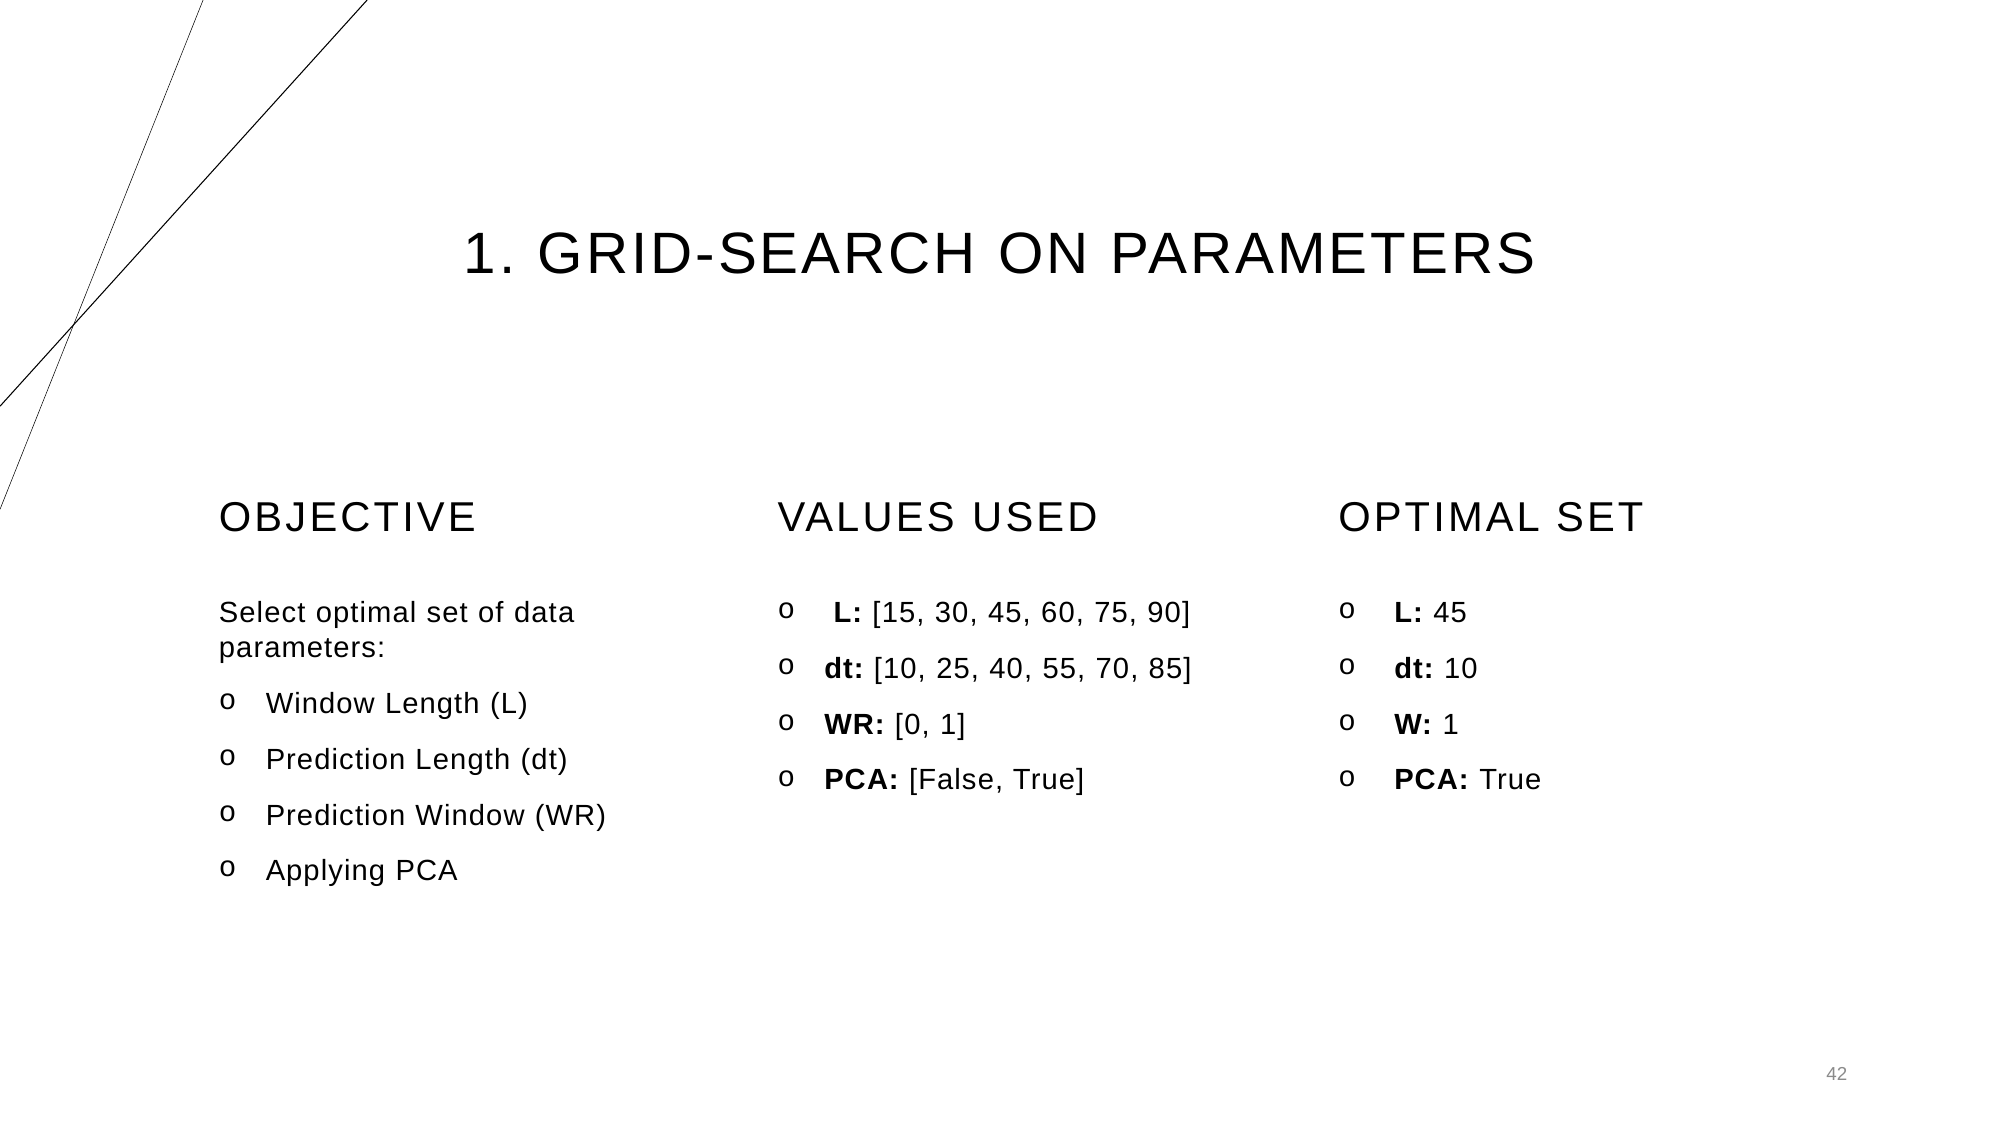

# 1. Grid-search on parameters
objective
Values used
Optimal set
Select optimal set of data parameters:
Window Length (L)
Prediction Length (dt)
Prediction Window (WR)
Applying PCA
 L: [15, 30, 45, 60, 75, 90]
dt: [10, 25, 40, 55, 70, 85]
WR: [0, 1]
PCA: [False, True]
 L: 45
 dt: 10
 W: 1
 PCA: True
42